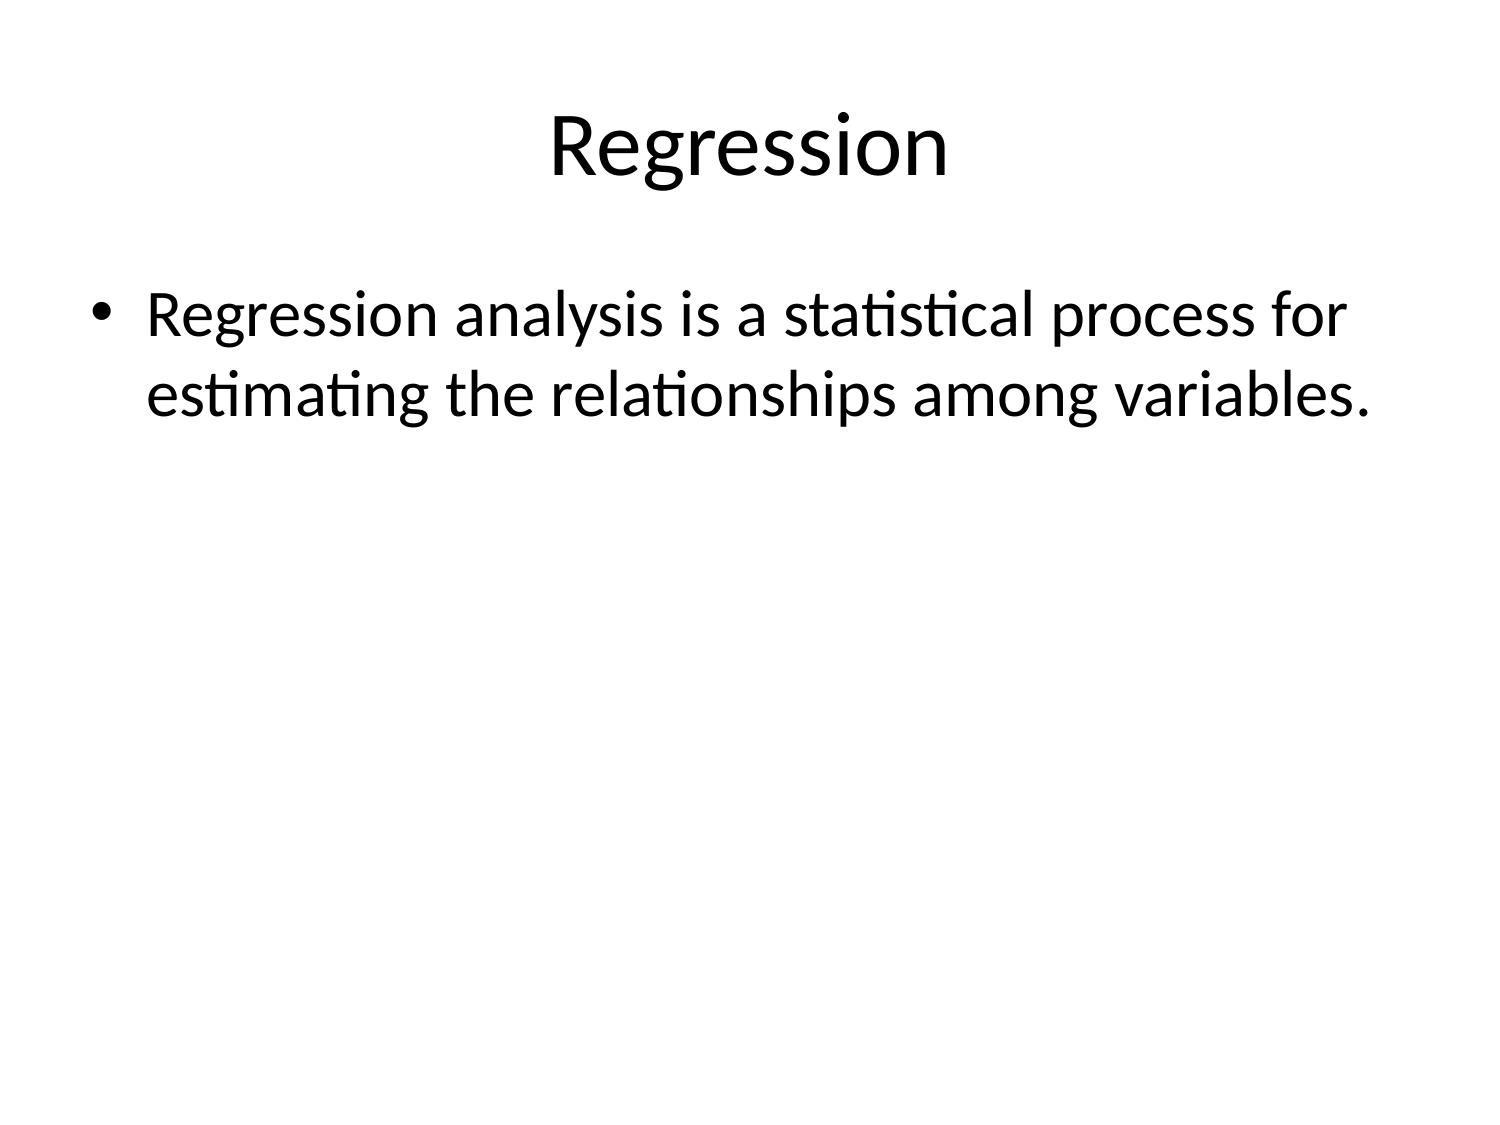

# Regression
Regression analysis is a statistical process for estimating the relationships among variables.